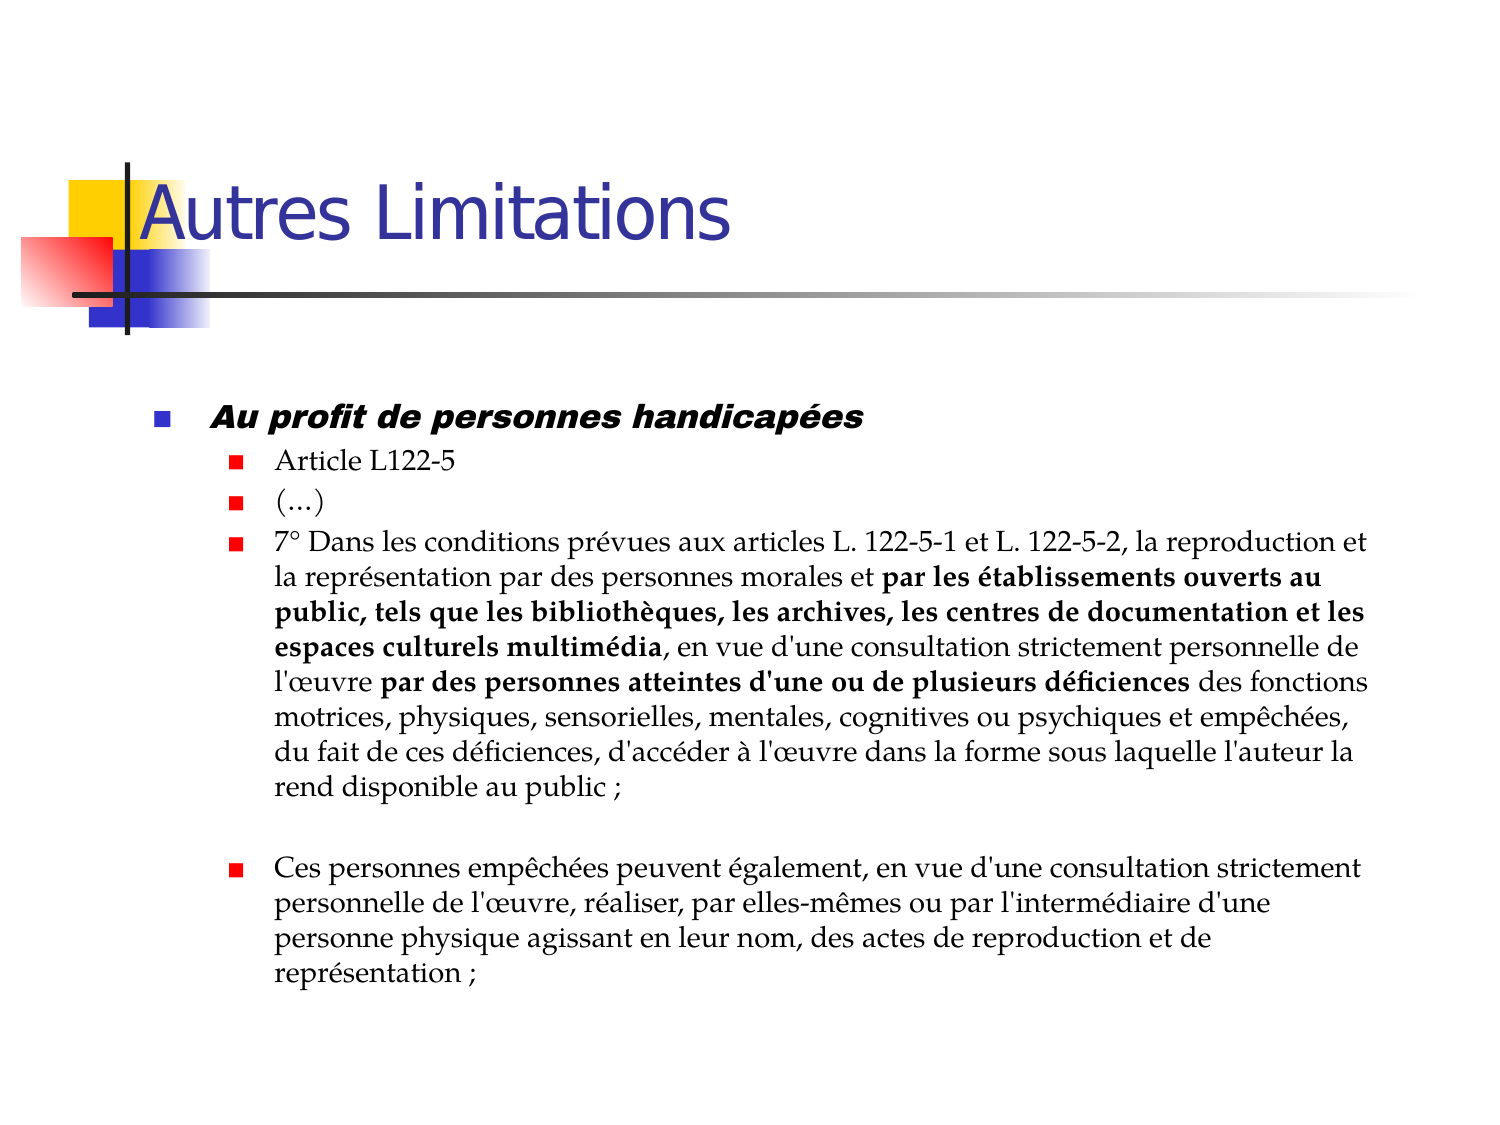

# Autres Limitations
Au profit de personnes handicapées
Article L122-5
(…)
7° Dans les conditions prévues aux articles L. 122-5-1 et L. 122-5-2, la reproduction et la représentation par des personnes morales et par les établissements ouverts au public, tels que les bibliothèques, les archives, les centres de documentation et les espaces culturels multimédia, en vue d'une consultation strictement personnelle de l'œuvre par des personnes atteintes d'une ou de plusieurs déficiences des fonctions motrices, physiques, sensorielles, mentales, cognitives ou psychiques et empêchées, du fait de ces déficiences, d'accéder à l'œuvre dans la forme sous laquelle l'auteur la rend disponible au public ;

Ces personnes empêchées peuvent également, en vue d'une consultation strictement personnelle de l'œuvre, réaliser, par elles-mêmes ou par l'intermédiaire d'une personne physique agissant en leur nom, des actes de reproduction et de représentation ;